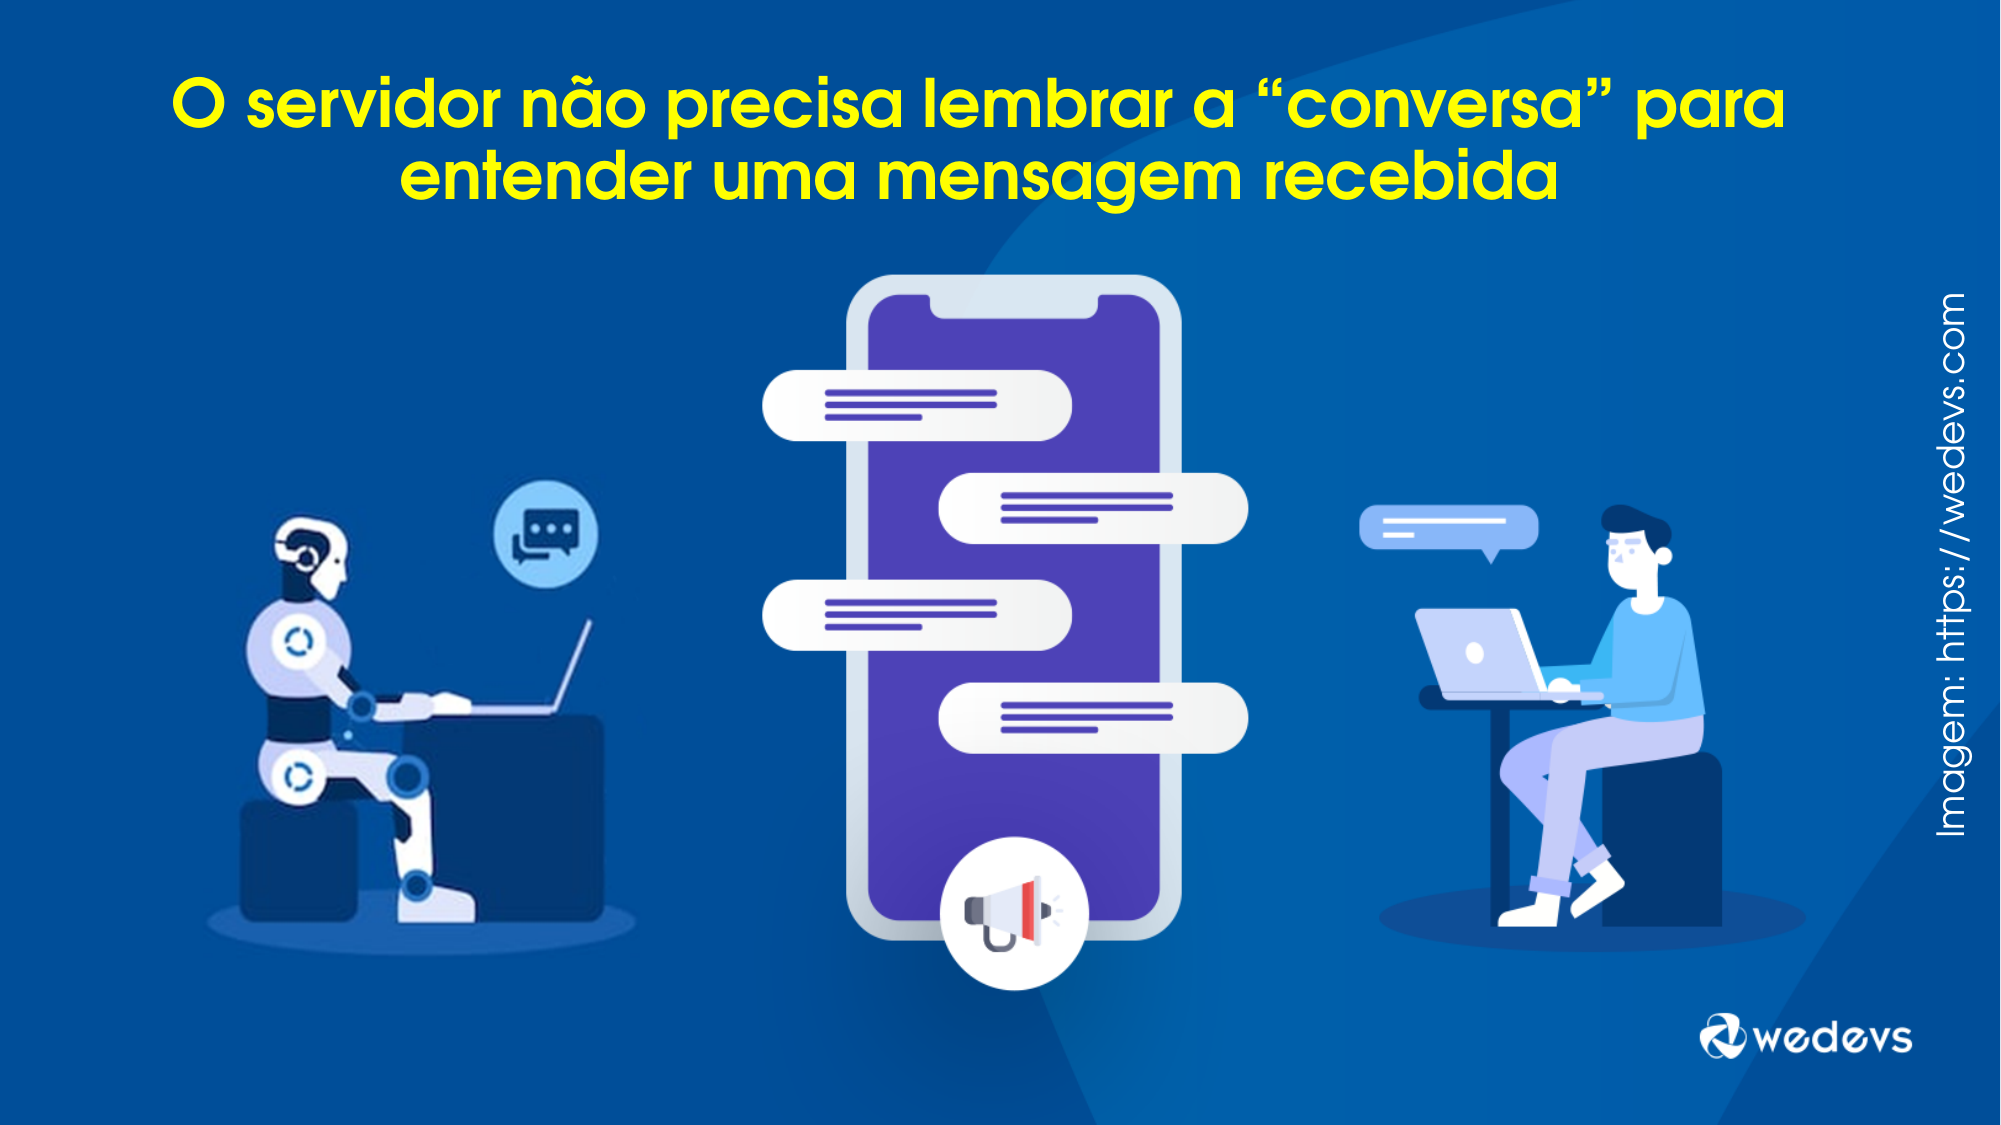

O servidor não precisa lembrar a “conversa” para entender uma mensagem recebida
13
Imagem: https://wedevs.com